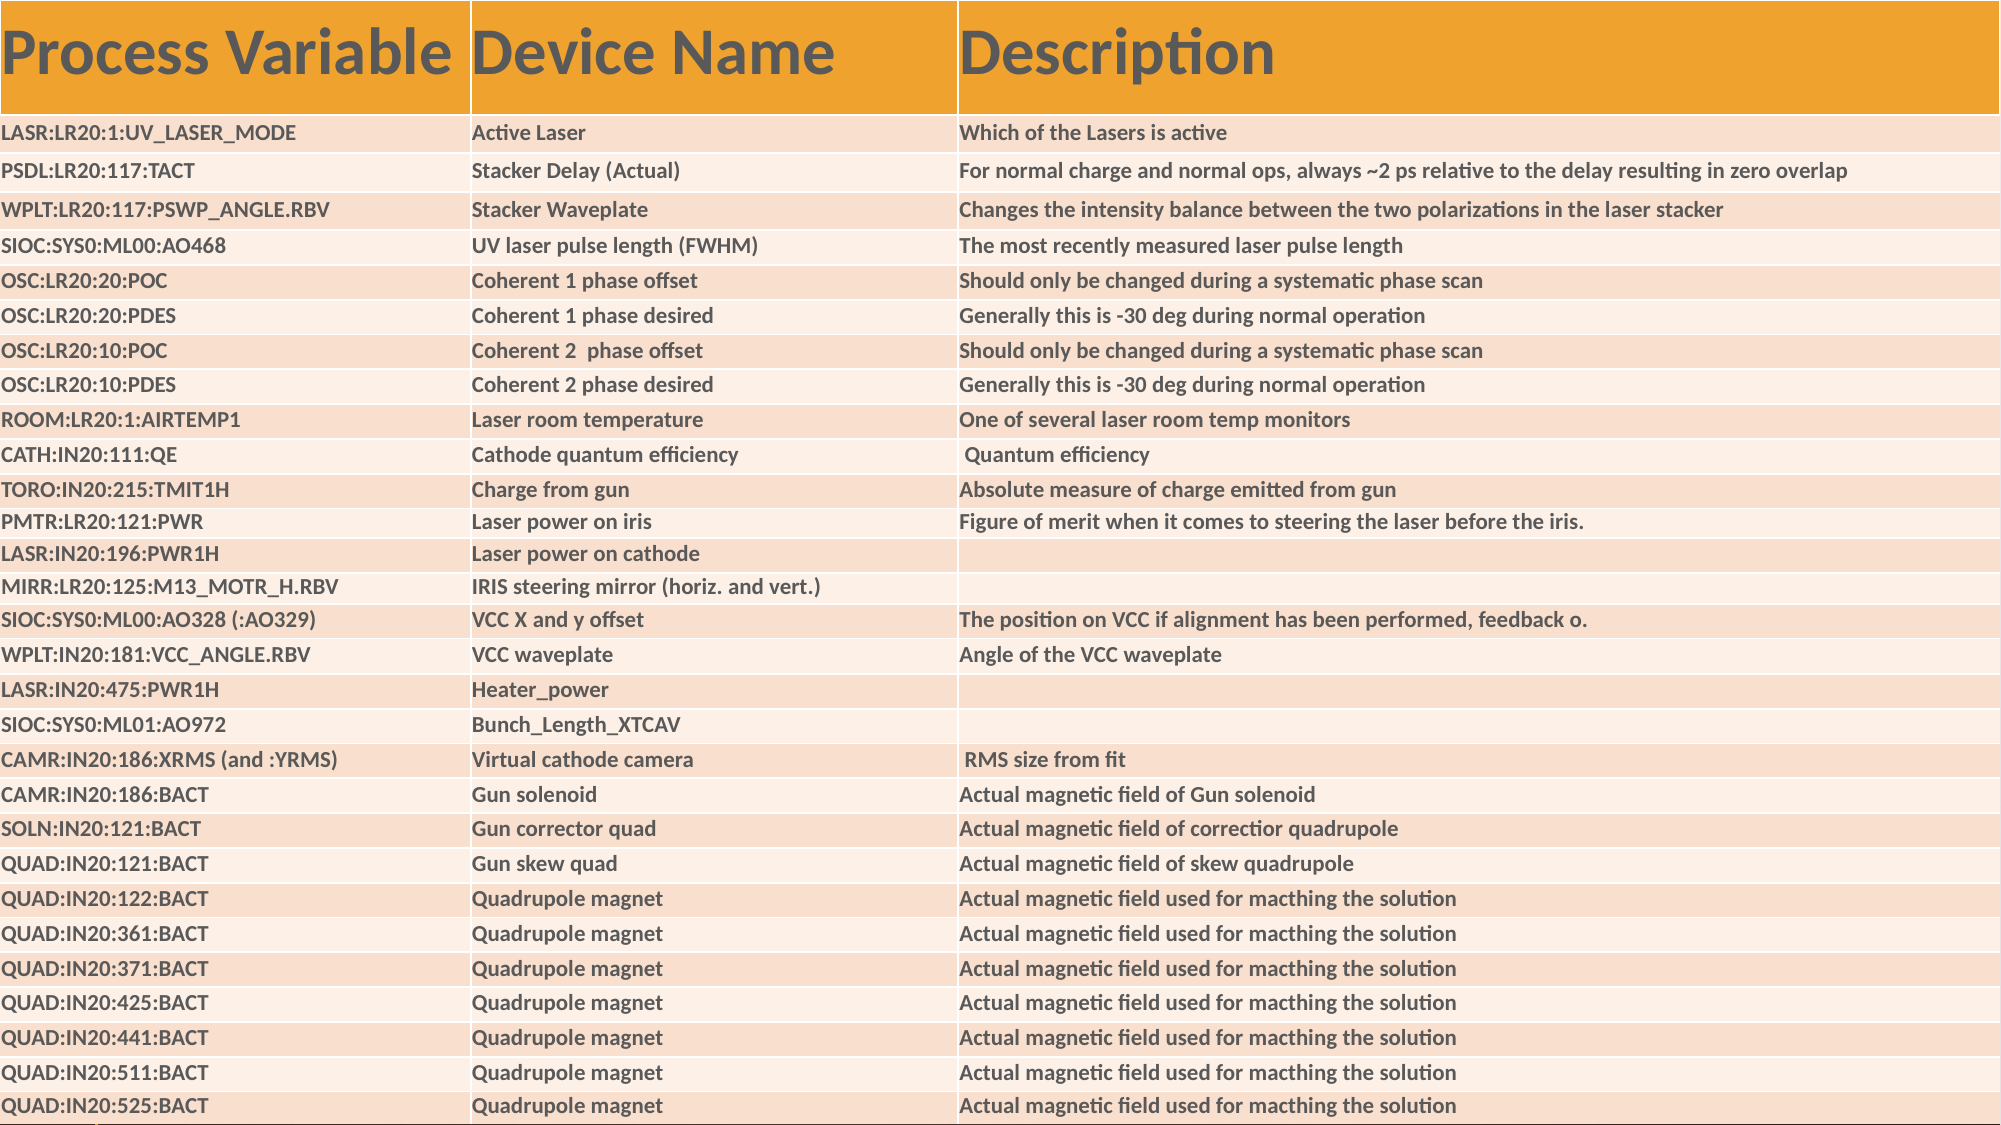

| Process Variable | Device Name | Description |
| --- | --- | --- |
| LASR:LR20:1:UV\_LASER\_MODE | Active Laser | Which of the Lasers is active |
| PSDL:LR20:117:TACT | Stacker Delay (Actual) | For normal charge and normal ops, always ~2 ps relative to the delay resulting in zero overlap |
| WPLT:LR20:117:PSWP\_ANGLE.RBV | Stacker Waveplate | Changes the intensity balance between the two polarizations in the laser stacker |
| SIOC:SYS0:ML00:AO468 | UV laser pulse length (FWHM) | The most recently measured laser pulse length |
| OSC:LR20:20:POC | Coherent 1 phase offset | Should only be changed during a systematic phase scan |
| OSC:LR20:20:PDES | Coherent 1 phase desired | Generally this is -30 deg during normal operation |
| OSC:LR20:10:POC | Coherent 2 phase offset | Should only be changed during a systematic phase scan |
| OSC:LR20:10:PDES | Coherent 2 phase desired | Generally this is -30 deg during normal operation |
| ROOM:LR20:1:AIRTEMP1 | Laser room temperature | One of several laser room temp monitors |
| CATH:IN20:111:QE | Cathode quantum efficiency | Quantum efficiency |
| TORO:IN20:215:TMIT1H | Charge from gun | Absolute measure of charge emitted from gun |
| PMTR:LR20:121:PWR | Laser power on iris | Figure of merit when it comes to steering the laser before the iris. |
| LASR:IN20:196:PWR1H | Laser power on cathode |  |
| MIRR:LR20:125:M13\_MOTR\_H.RBV | IRIS steering mirror (horiz. and vert.) |  |
| SIOC:SYS0:ML00:AO328 (:AO329) | VCC X and y offset | The position on VCC if alignment has been performed, feedback o. |
| WPLT:IN20:181:VCC\_ANGLE.RBV | VCC waveplate | Angle of the VCC waveplate |
| LASR:IN20:475:PWR1H | Heater\_power |  |
| SIOC:SYS0:ML01:AO972 | Bunch\_Length\_XTCAV |  |
| CAMR:IN20:186:XRMS (and :YRMS) | Virtual cathode camera | RMS size from fit |
| CAMR:IN20:186:BACT | Gun solenoid | Actual magnetic field of Gun solenoid |
| SOLN:IN20:121:BACT | Gun corrector quad | Actual magnetic field of correctior quadrupole |
| QUAD:IN20:121:BACT | Gun skew quad | Actual magnetic field of skew quadrupole |
| QUAD:IN20:122:BACT | Quadrupole magnet | Actual magnetic field used for macthing the solution |
| QUAD:IN20:361:BACT | Quadrupole magnet | Actual magnetic field used for macthing the solution |
| QUAD:IN20:371:BACT | Quadrupole magnet | Actual magnetic field used for macthing the solution |
| QUAD:IN20:425:BACT | Quadrupole magnet | Actual magnetic field used for macthing the solution |
| QUAD:IN20:441:BACT | Quadrupole magnet | Actual magnetic field used for macthing the solution |
| QUAD:IN20:511:BACT | Quadrupole magnet | Actual magnetic field used for macthing the solution |
| QUAD:IN20:525:BACT | Quadrupole magnet | Actual magnetic field used for macthing the solution |